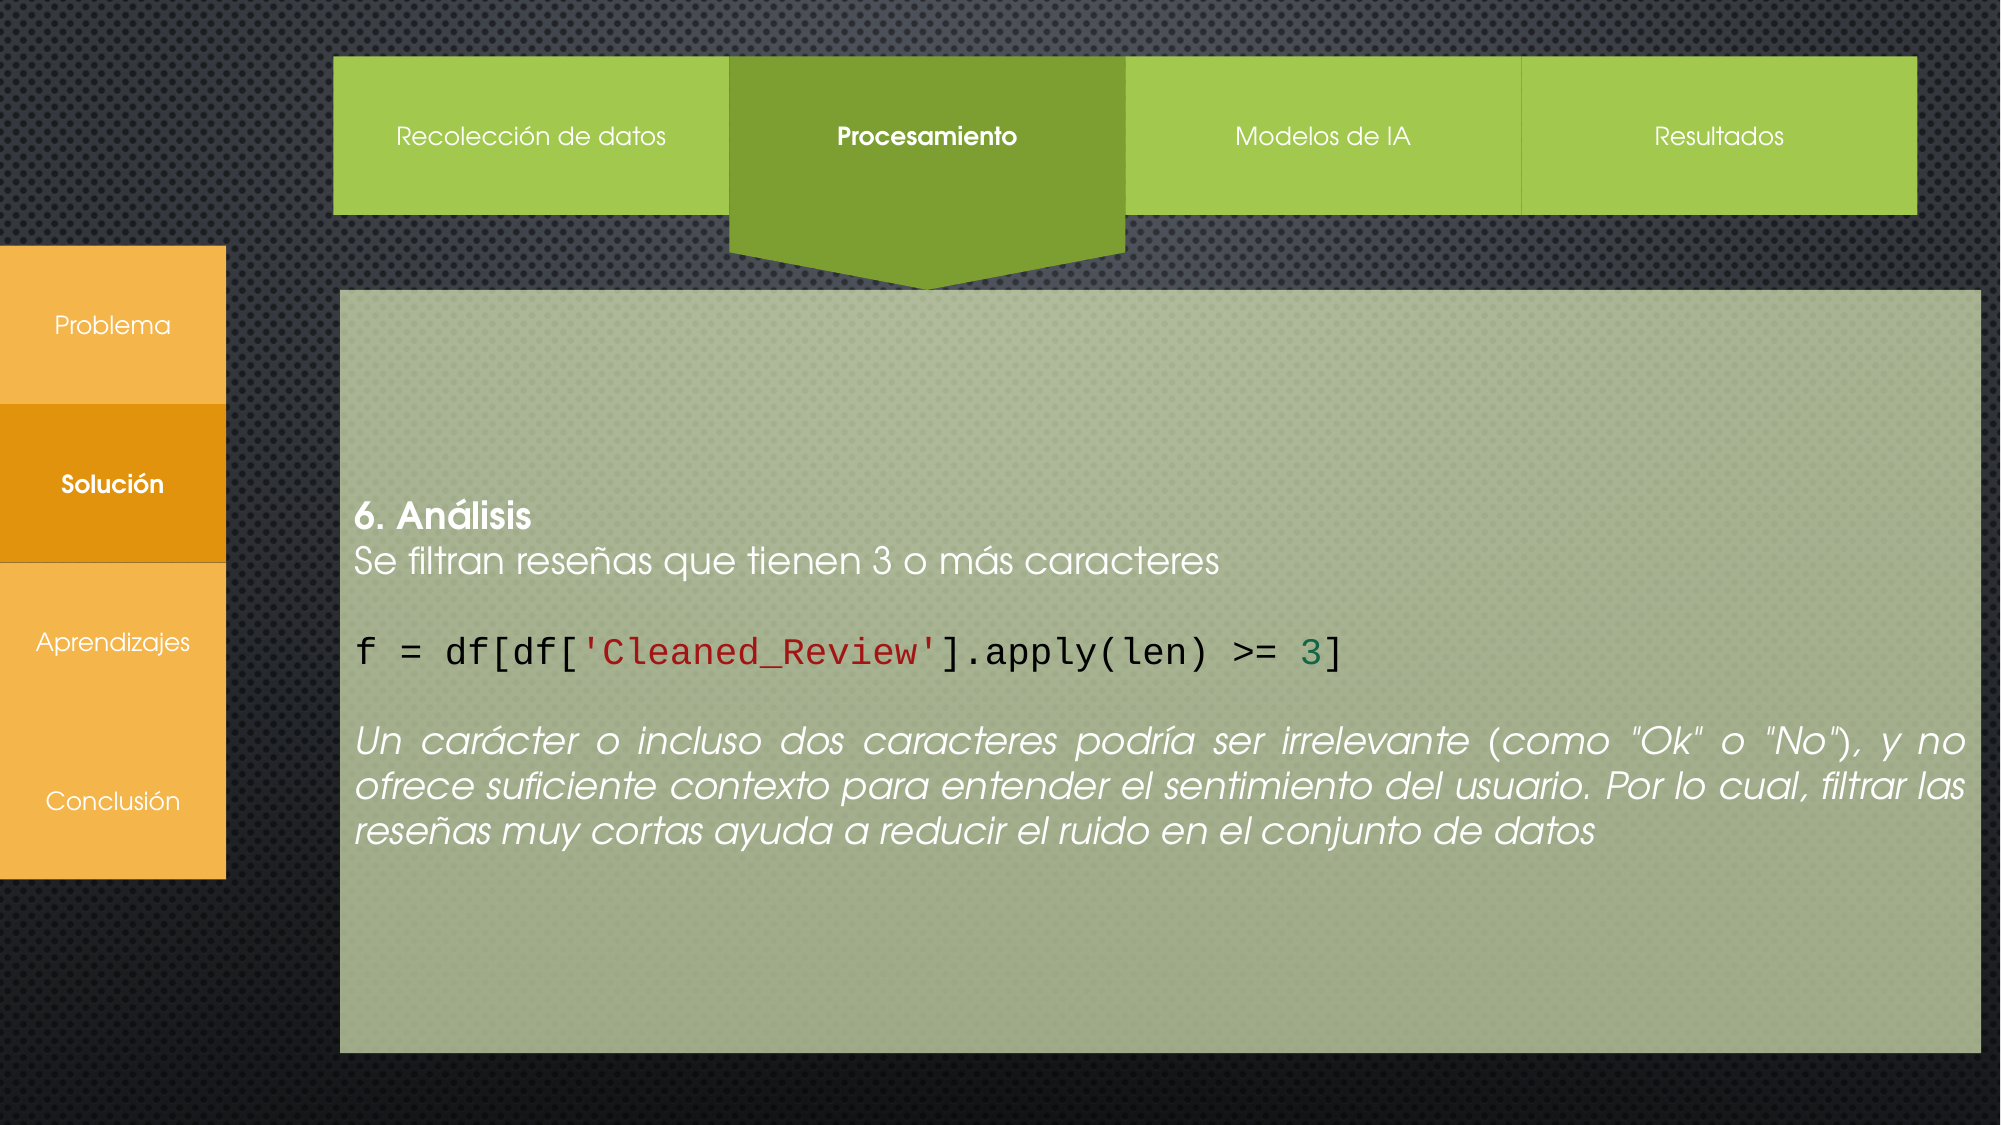

Procesamiento
Modelos de IA
Resultados
Recolección de datos
Problema
6. Análisis
Se filtran reseñas que tienen 3 o más caracteres

f = df[df['Cleaned_Review'].apply(len) >= 3]

Un carácter o incluso dos caracteres podría ser irrelevante (como "Ok" o "No"), y no ofrece suficiente contexto para entender el sentimiento del usuario. Por lo cual, filtrar las reseñas muy cortas ayuda a reducir el ruido en el conjunto de datos
Solución
Aprendizajes
Conclusión